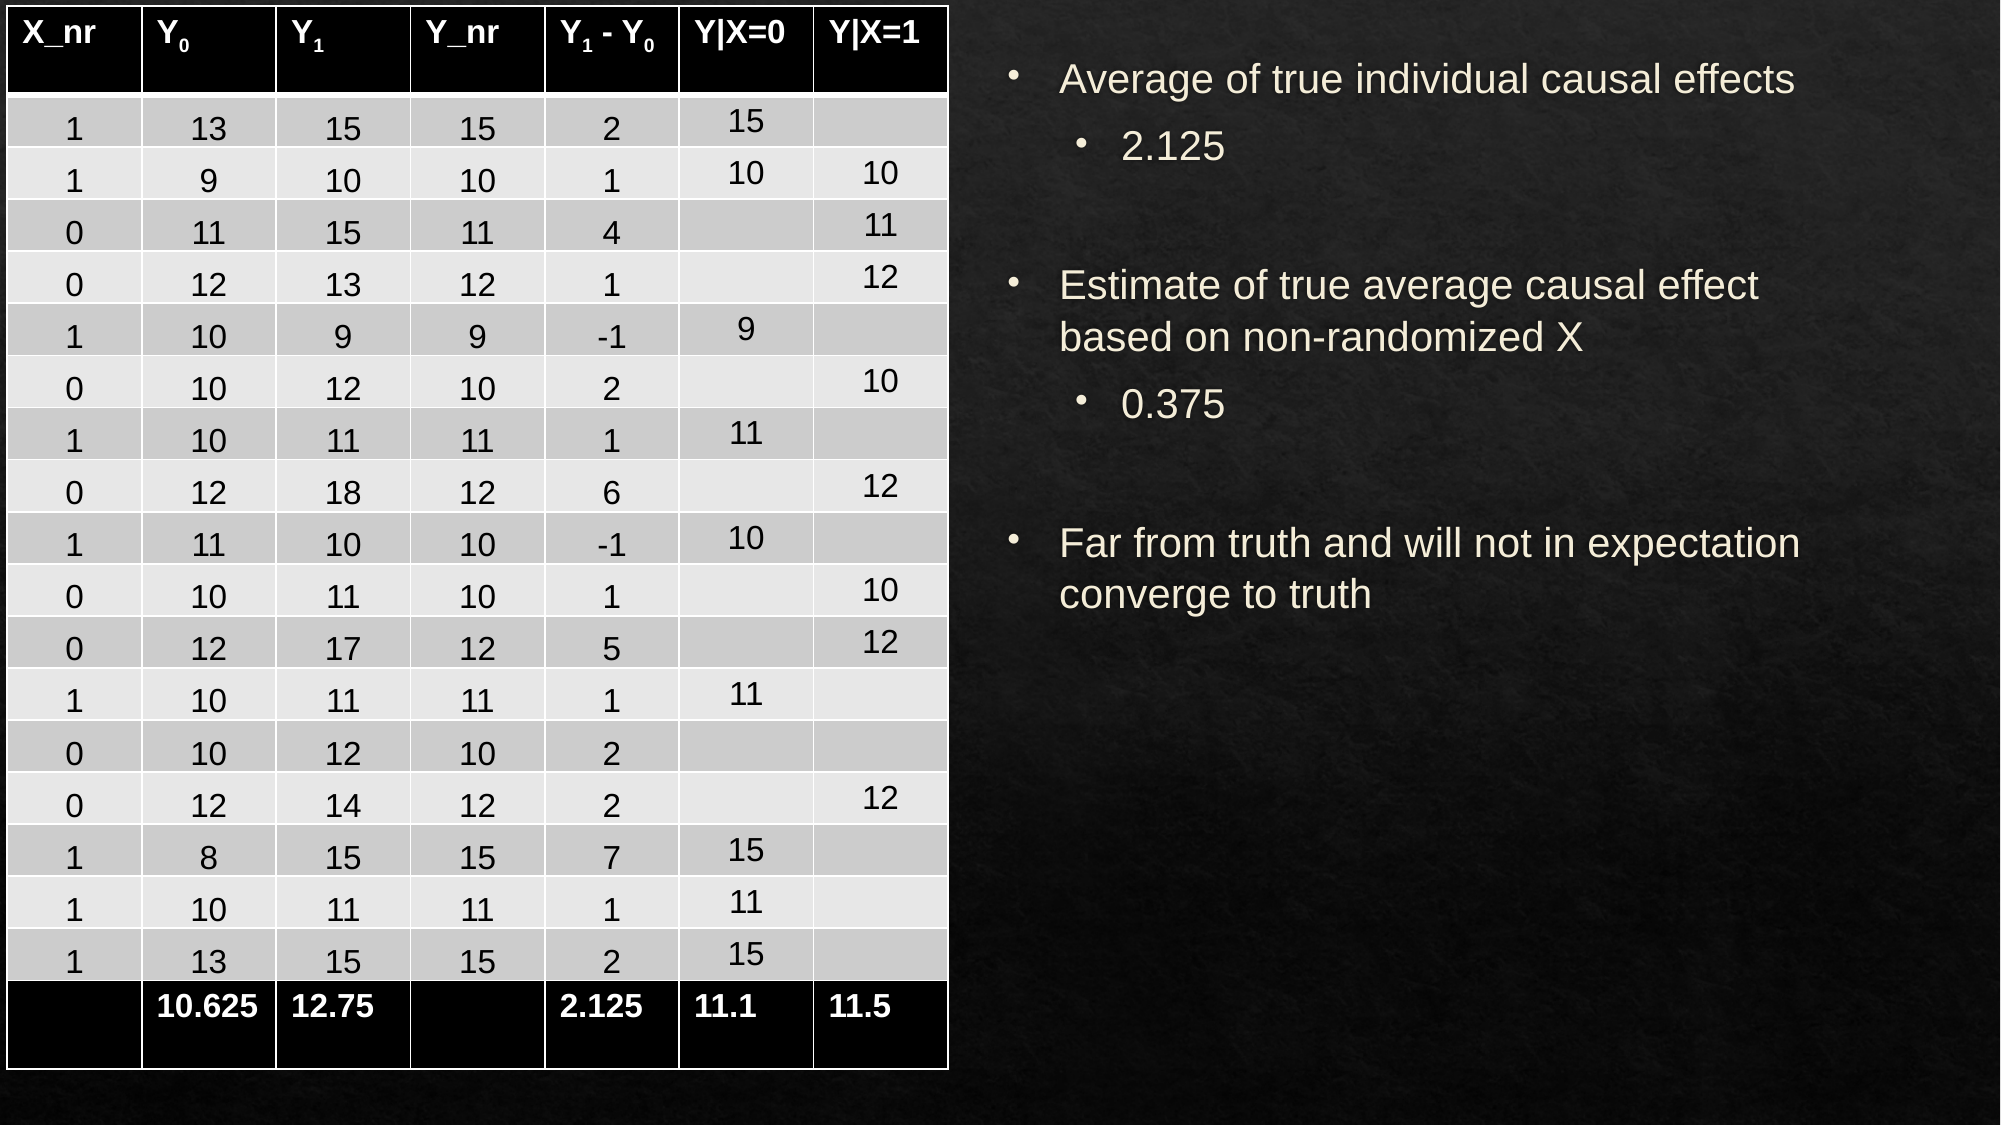

| X\_nr | Y0 | Y1 | Y\_nr | Y1 - Y0 | Y|X=0 | Y|X=1 |
| --- | --- | --- | --- | --- | --- | --- |
| 1 | 13 | 15 | 15 | 2 | 15 |  |
| 1 | 9 | 10 | 10 | 1 | 10 | 10 |
| 0 | 11 | 15 | 11 | 4 |  | 11 |
| 0 | 12 | 13 | 12 | 1 |  | 12 |
| 1 | 10 | 9 | 9 | -1 | 9 |  |
| 0 | 10 | 12 | 10 | 2 |  | 10 |
| 1 | 10 | 11 | 11 | 1 | 11 |  |
| 0 | 12 | 18 | 12 | 6 |  | 12 |
| 1 | 11 | 10 | 10 | -1 | 10 |  |
| 0 | 10 | 11 | 10 | 1 |  | 10 |
| 0 | 12 | 17 | 12 | 5 |  | 12 |
| 1 | 10 | 11 | 11 | 1 | 11 |  |
| 0 | 10 | 12 | 10 | 2 |  |  |
| 0 | 12 | 14 | 12 | 2 |  | 12 |
| 1 | 8 | 15 | 15 | 7 | 15 |  |
| 1 | 10 | 11 | 11 | 1 | 11 |  |
| 1 | 13 | 15 | 15 | 2 | 15 |  |
|  | 10.625 | 12.75 |  | 2.125 | 11.1 | 11.5 |
Average of true individual causal effects
2.125

Estimate of true average causal effect based on non-randomized X
0.375

Far from truth and will not in expectation converge to truth